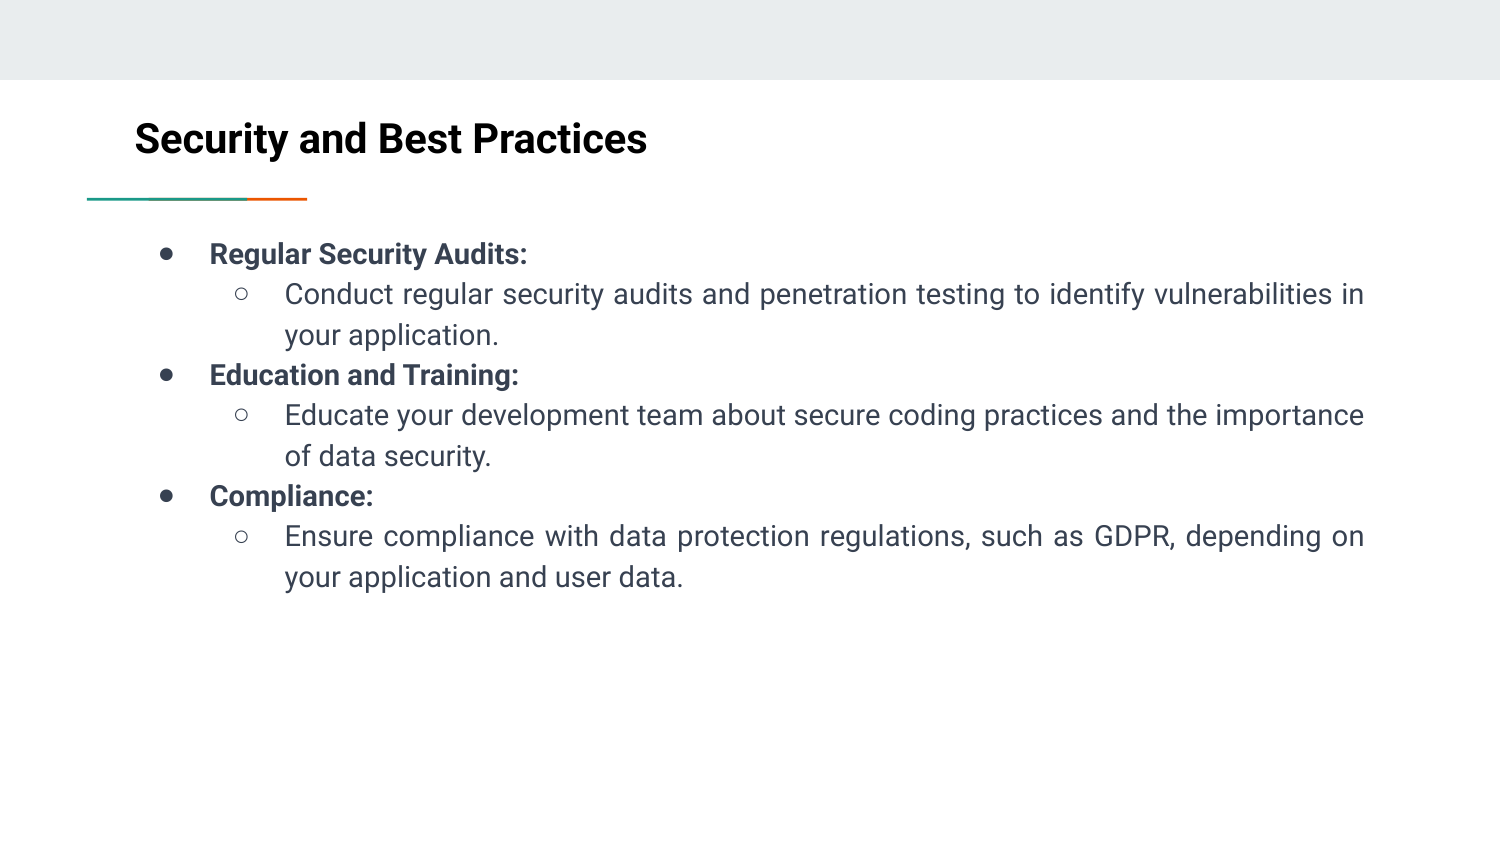

# Security and Best Practices

Regular Security Audits:
Conduct regular security audits and penetration testing to identify vulnerabilities in your application.
Education and Training:
Educate your development team about secure coding practices and the importance of data security.
Compliance:
Ensure compliance with data protection regulations, such as GDPR, depending on your application and user data.